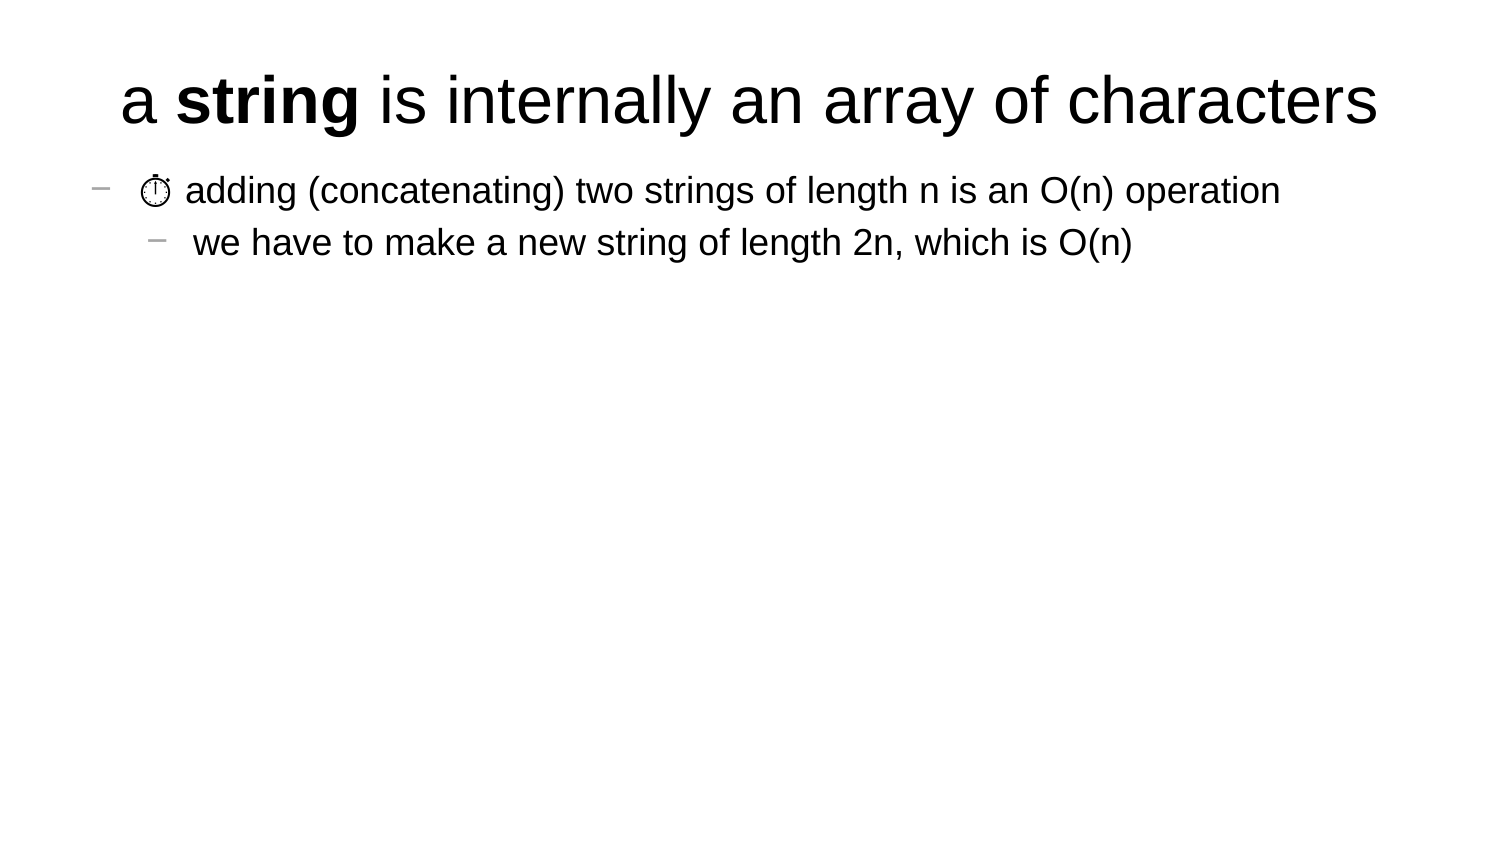

# a string is internally an array of characters
⏱️ adding (concatenating) two strings of length n is an O(n) operation
we have to make a new string of length 2n, which is O(n)